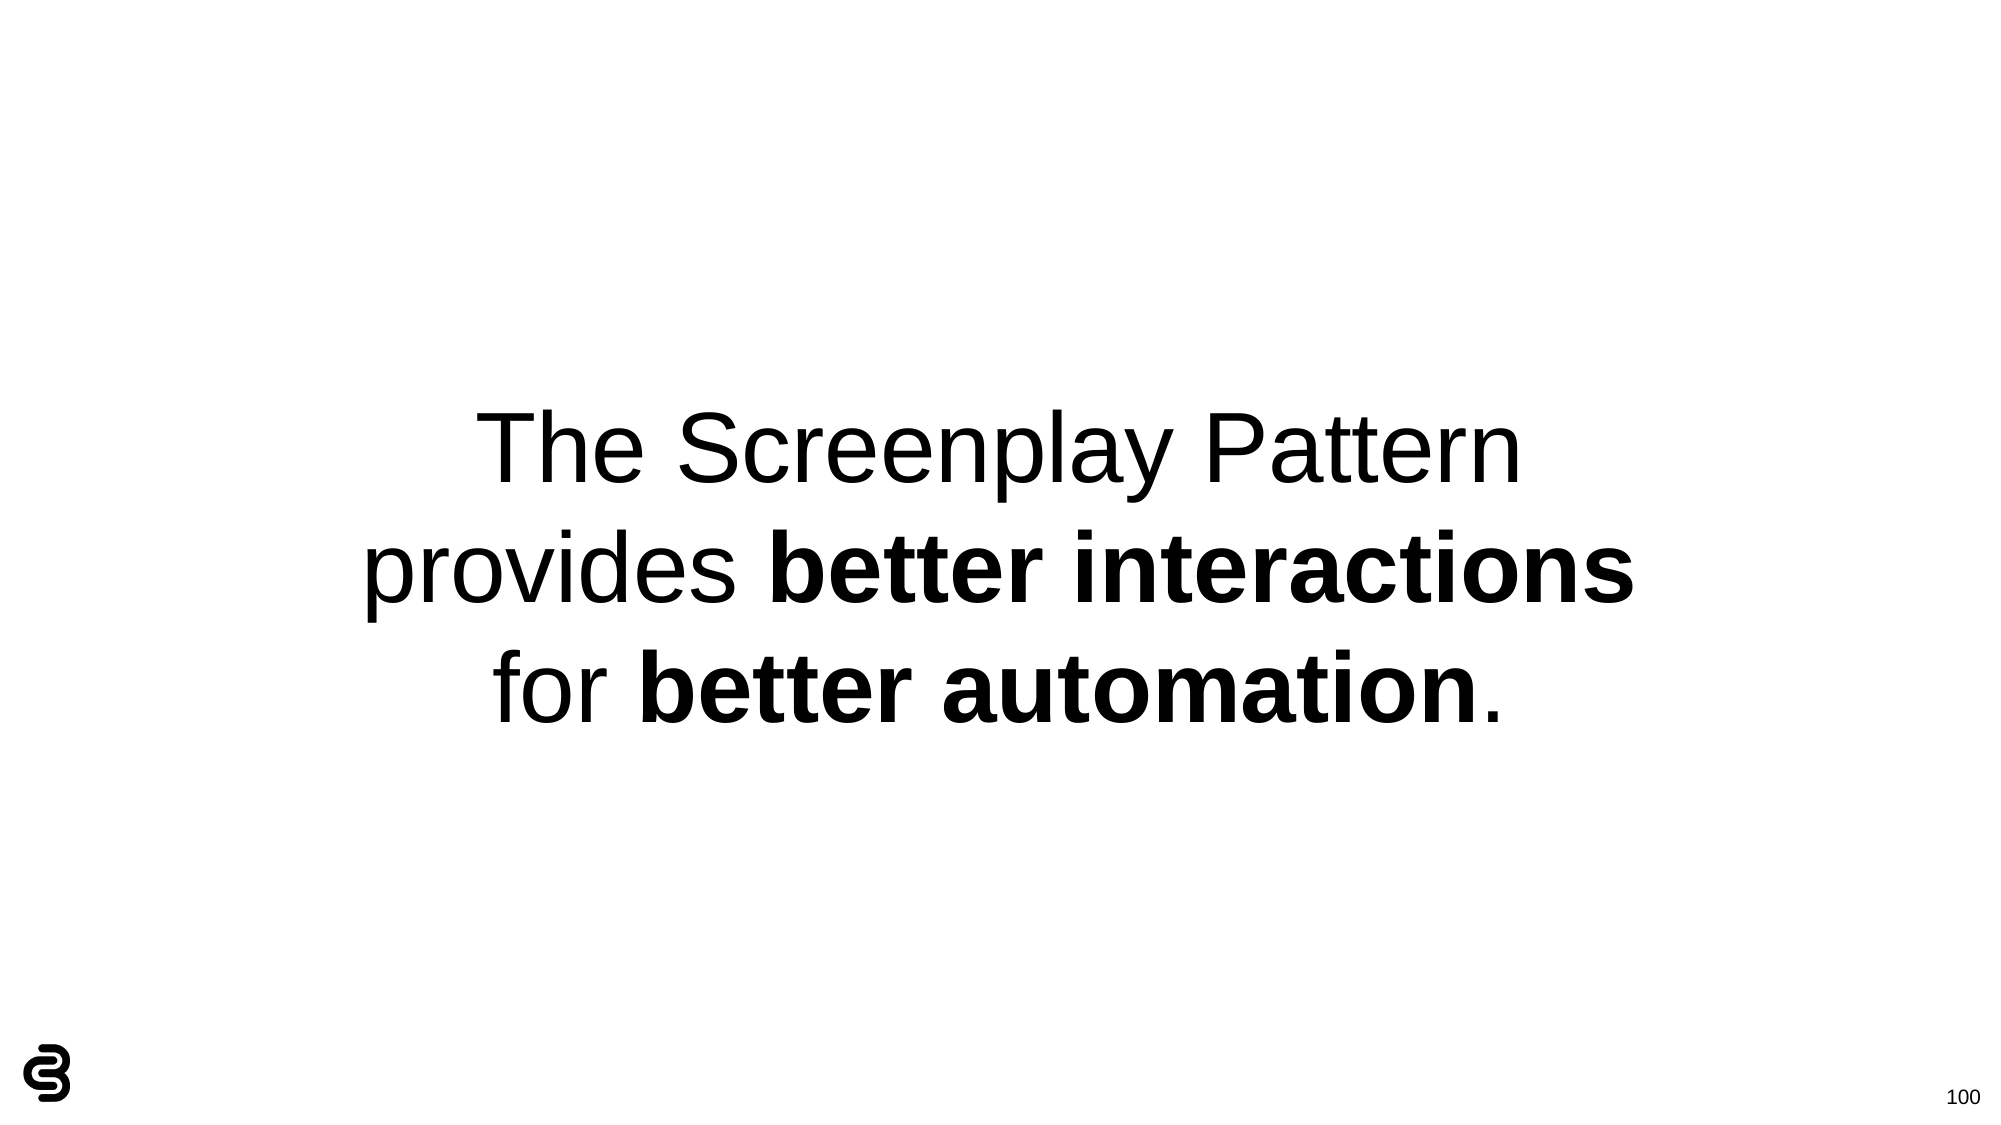

The Screenplay Pattern
provides better interactions
for better automation.